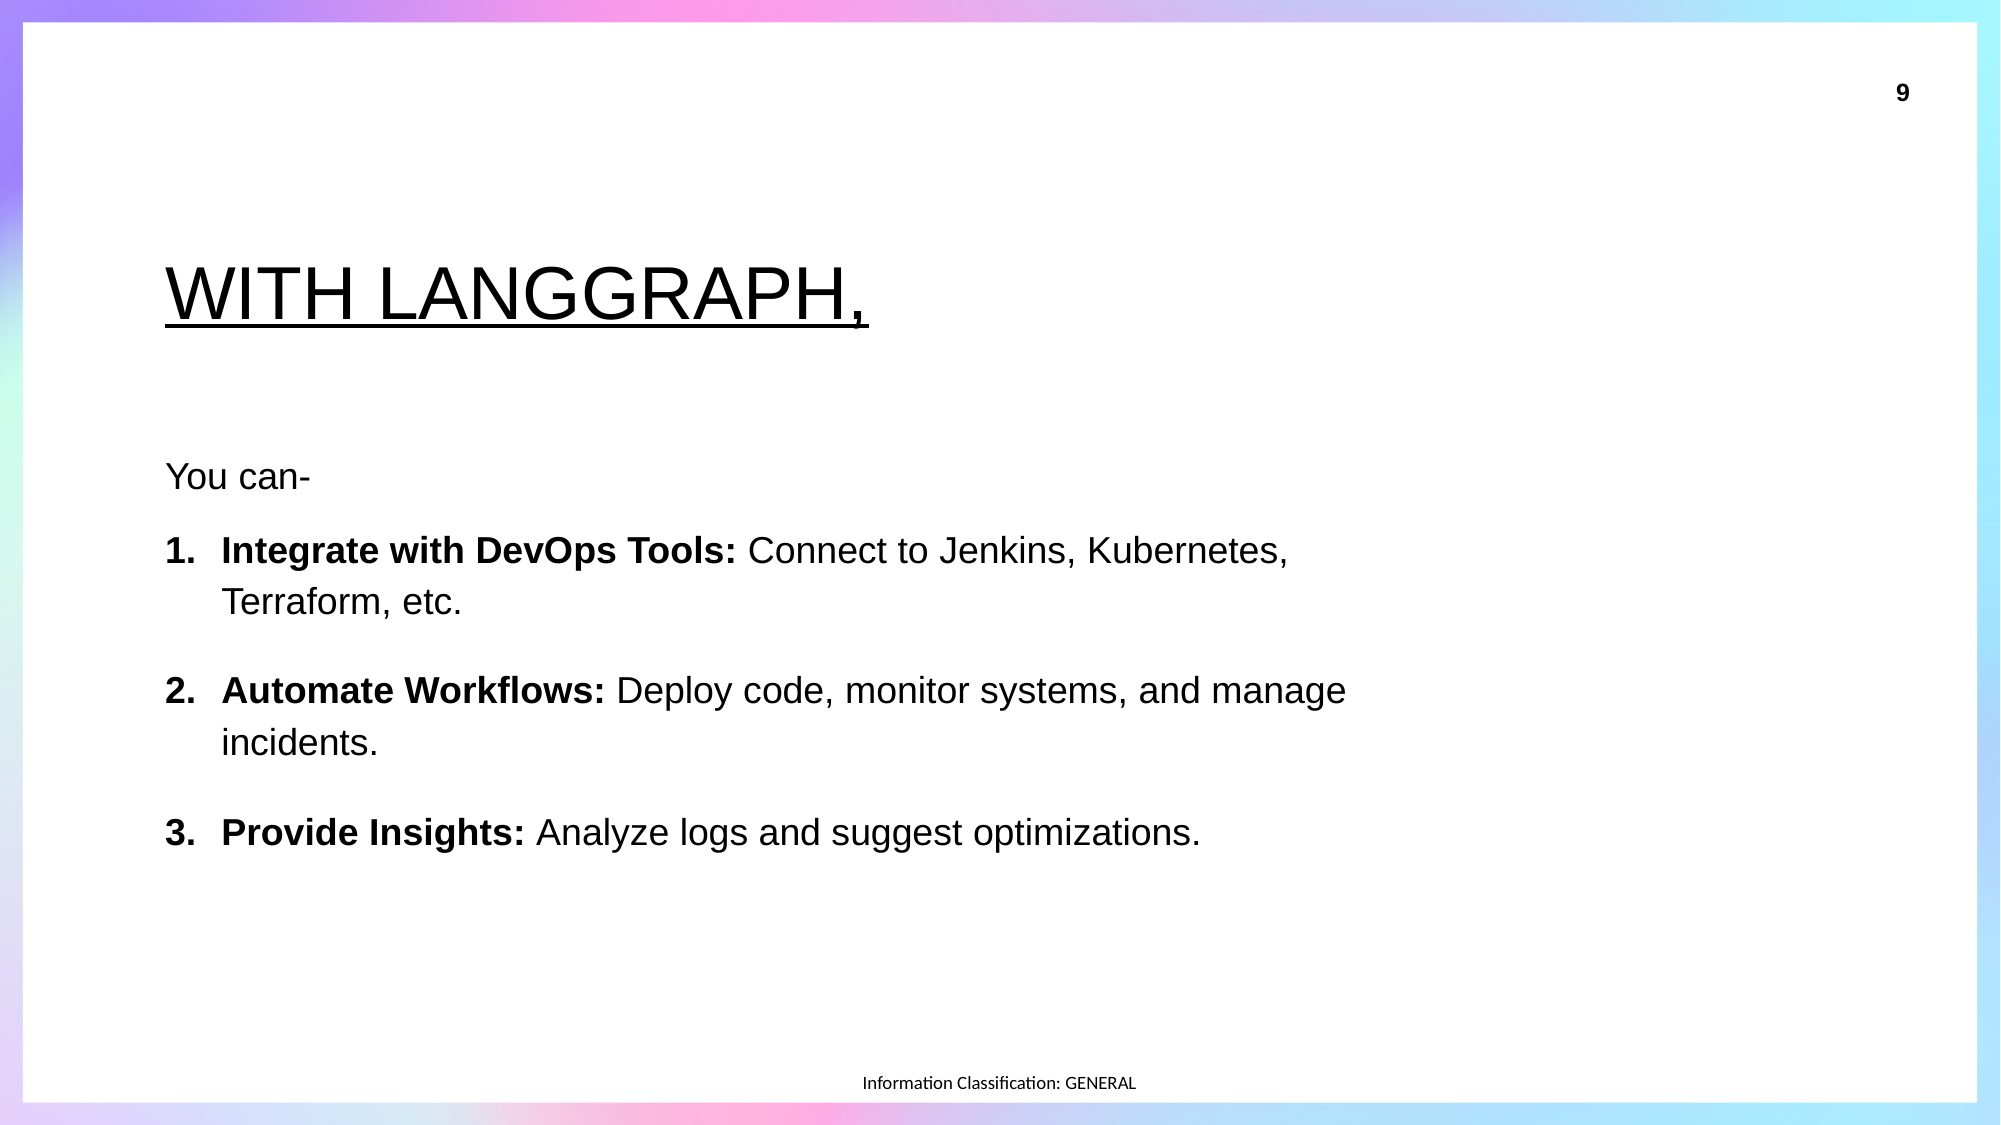

9
# With langgraph,
You can-
Integrate with DevOps Tools: Connect to Jenkins, Kubernetes, Terraform, etc.
Automate Workflows: Deploy code, monitor systems, and manage incidents.
Provide Insights: Analyze logs and suggest optimizations.